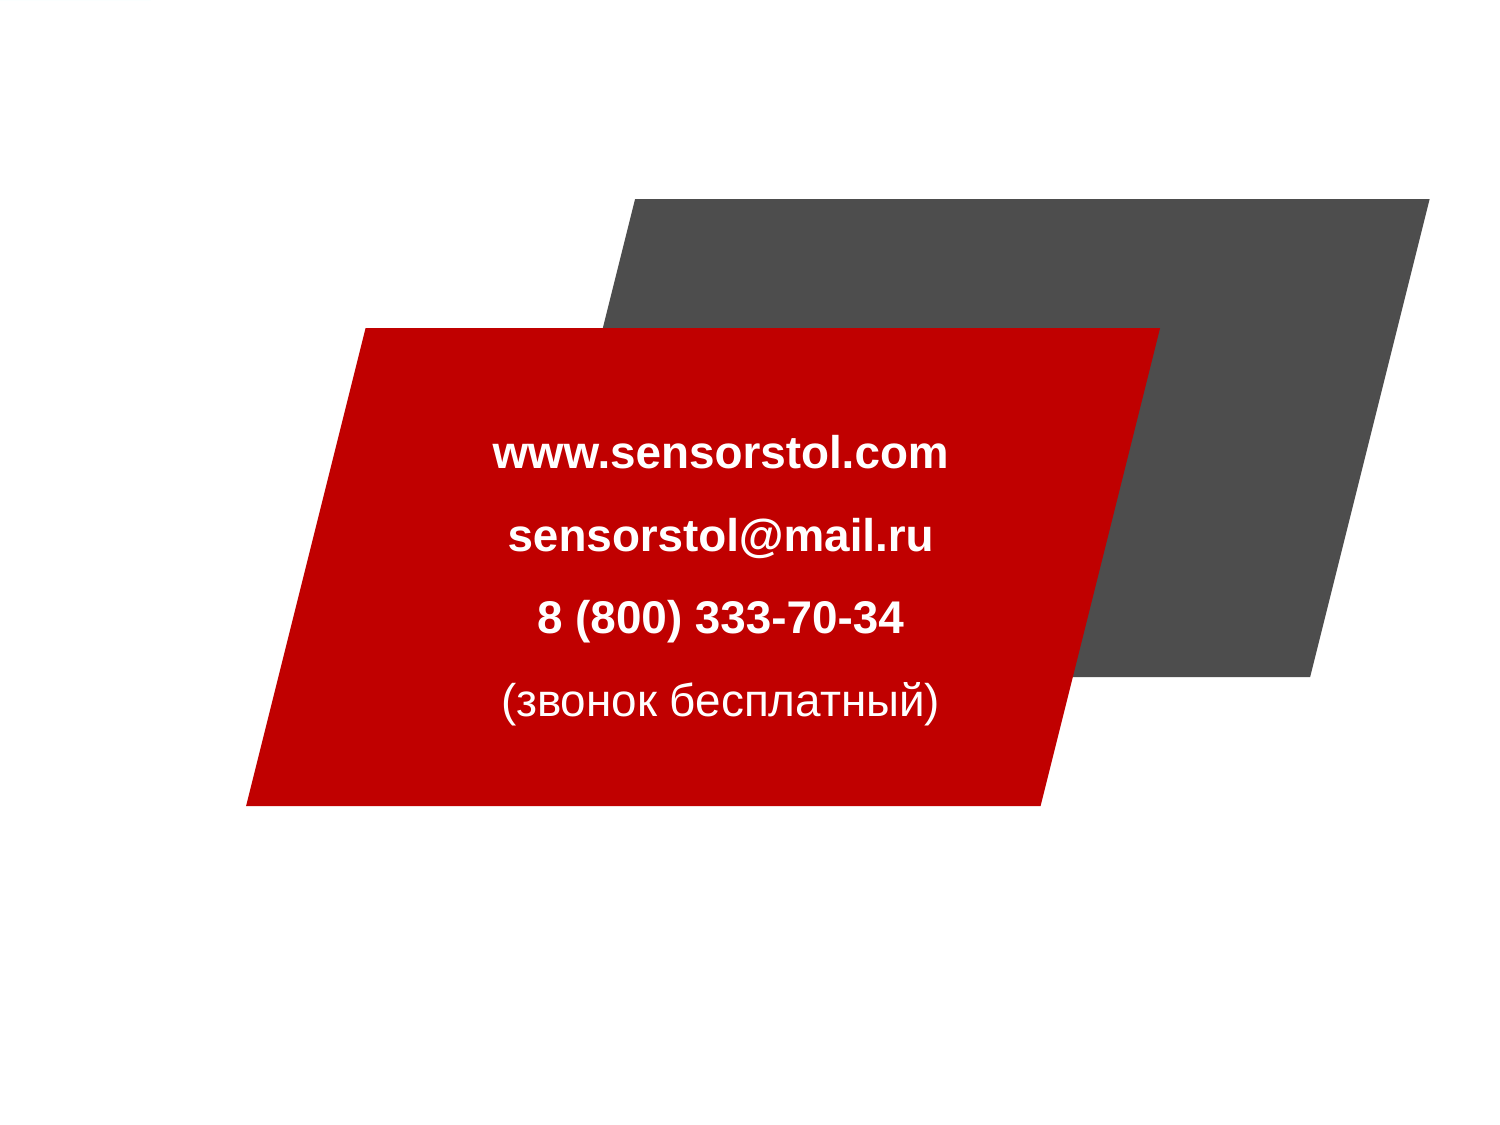

www.sensorstol.com
sensorstol@mail.ru
8 (800) 333-70-34
(звонок бесплатный)